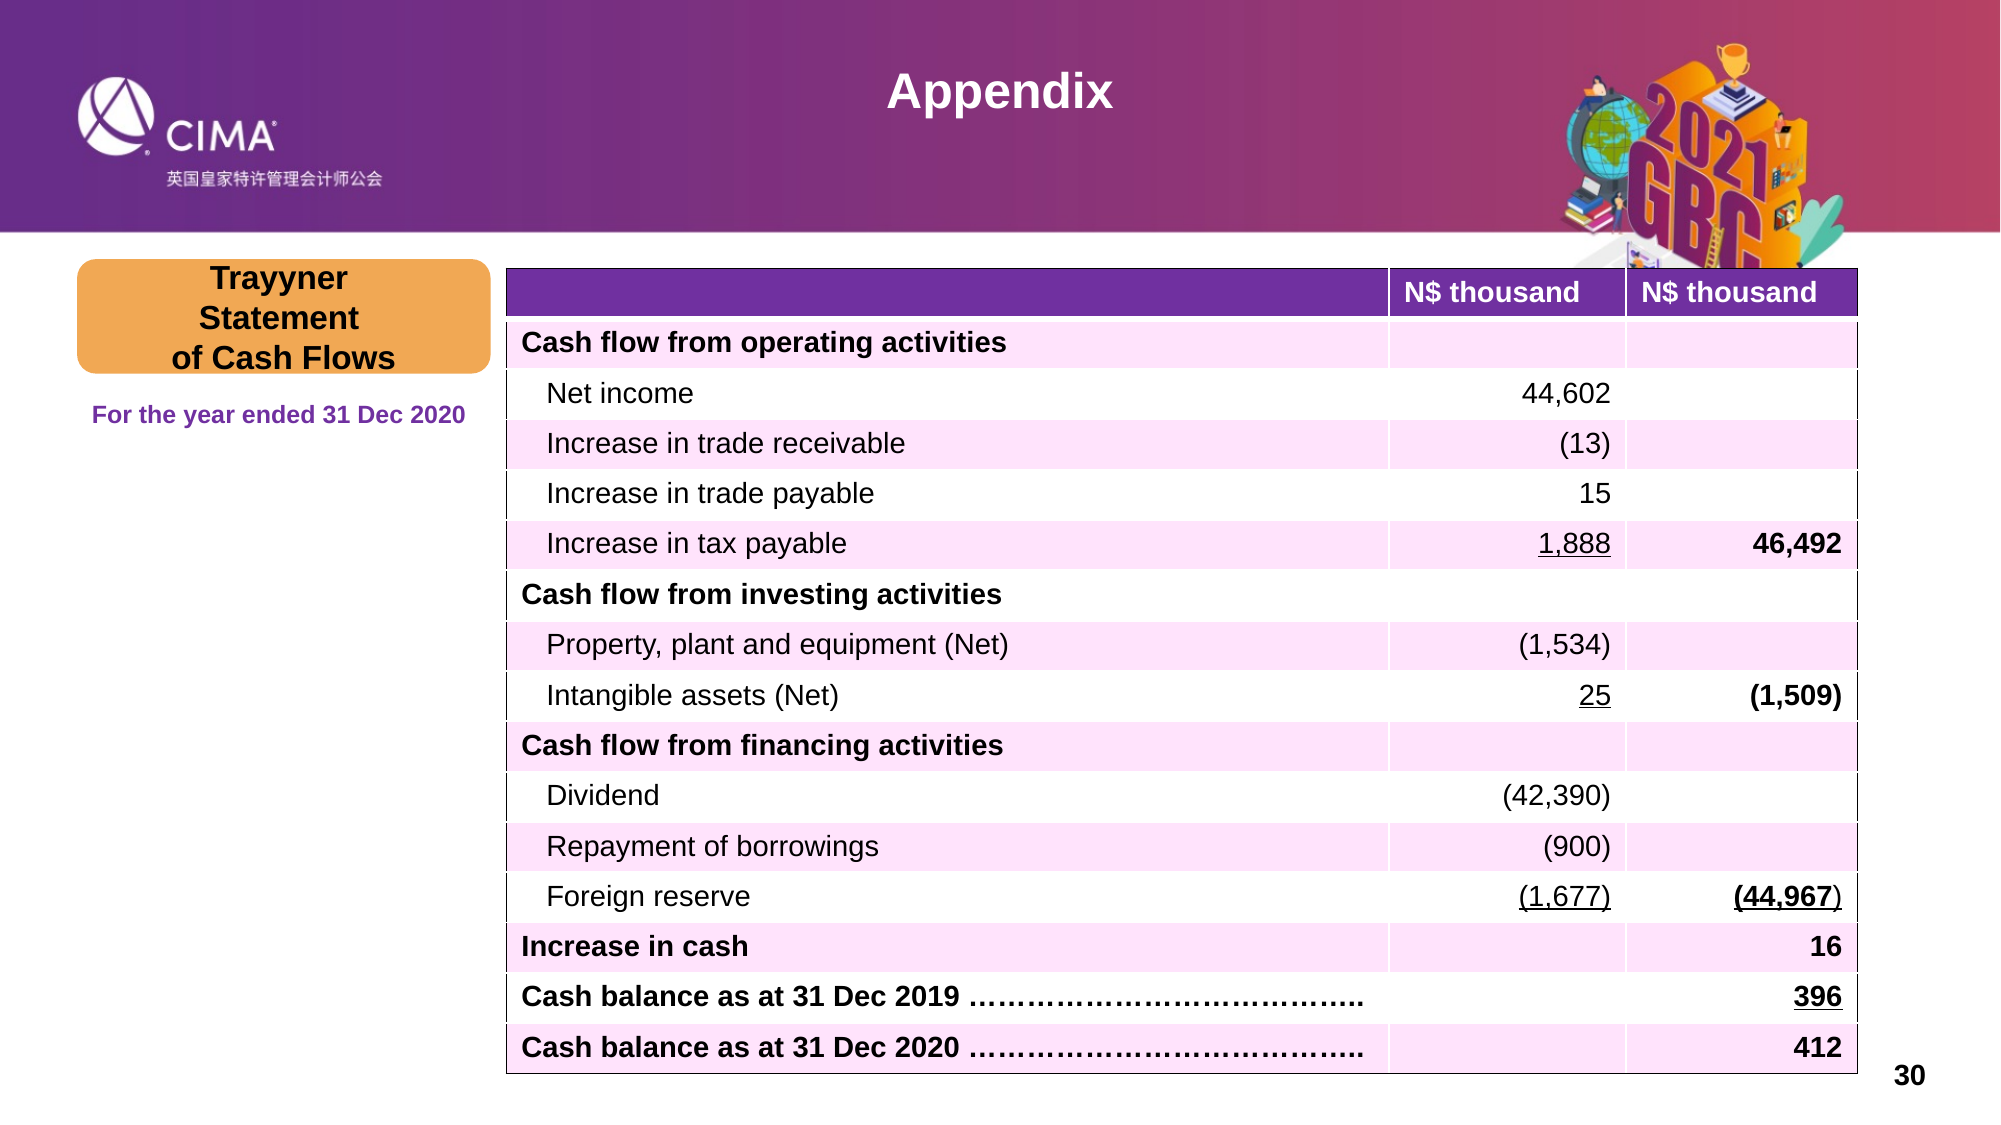

Appendix
Trayyner
Statement
of Cash Flows
|  | N$ thousand | N$ thousand |
| --- | --- | --- |
| Cash flow from operating activities |  |  |
| Net income | 44,602 |  |
| Increase in trade receivable | (13) |  |
| Increase in trade payable | 15 |  |
| Increase in tax payable | 1,888 | 46,492 |
| Cash flow from investing activities |  |  |
| Property, plant and equipment (Net) | (1,534) |  |
| Intangible assets (Net) | 25 | (1,509) |
| Cash flow from financing activities |  |  |
| Dividend | (42,390) |  |
| Repayment of borrowings | (900) |  |
| Foreign reserve | (1,677) | (44,967) |
| Increase in cash |  | 16 |
| Cash balance as at 31 Dec 2019 ………………………………….. |  | 396 |
| Cash balance as at 31 Dec 2020 ………………………………….. |  | 412 |
For the year ended 31 Dec 2020
30